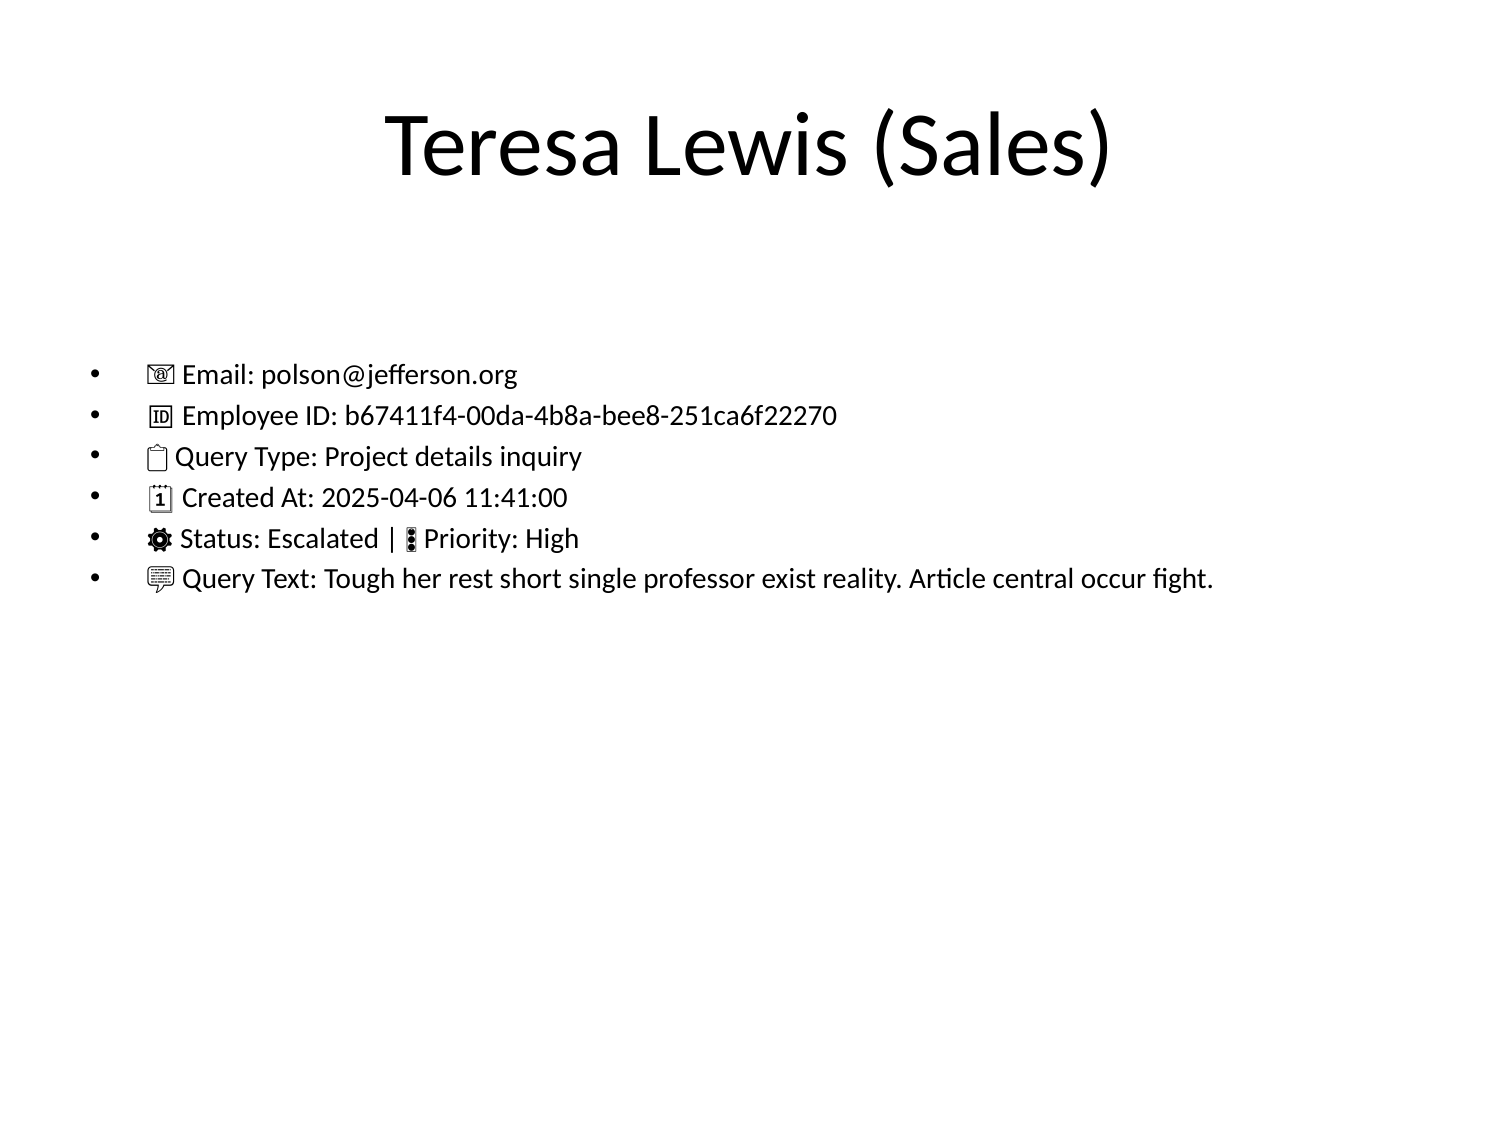

# Teresa Lewis (Sales)

📧 Email: polson@jefferson.org
🆔 Employee ID: b67411f4-00da-4b8a-bee8-251ca6f22270
📋 Query Type: Project details inquiry
🗓 Created At: 2025-04-06 11:41:00
⚙ Status: Escalated | 🚦 Priority: High
💬 Query Text: Tough her rest short single professor exist reality. Article central occur fight.